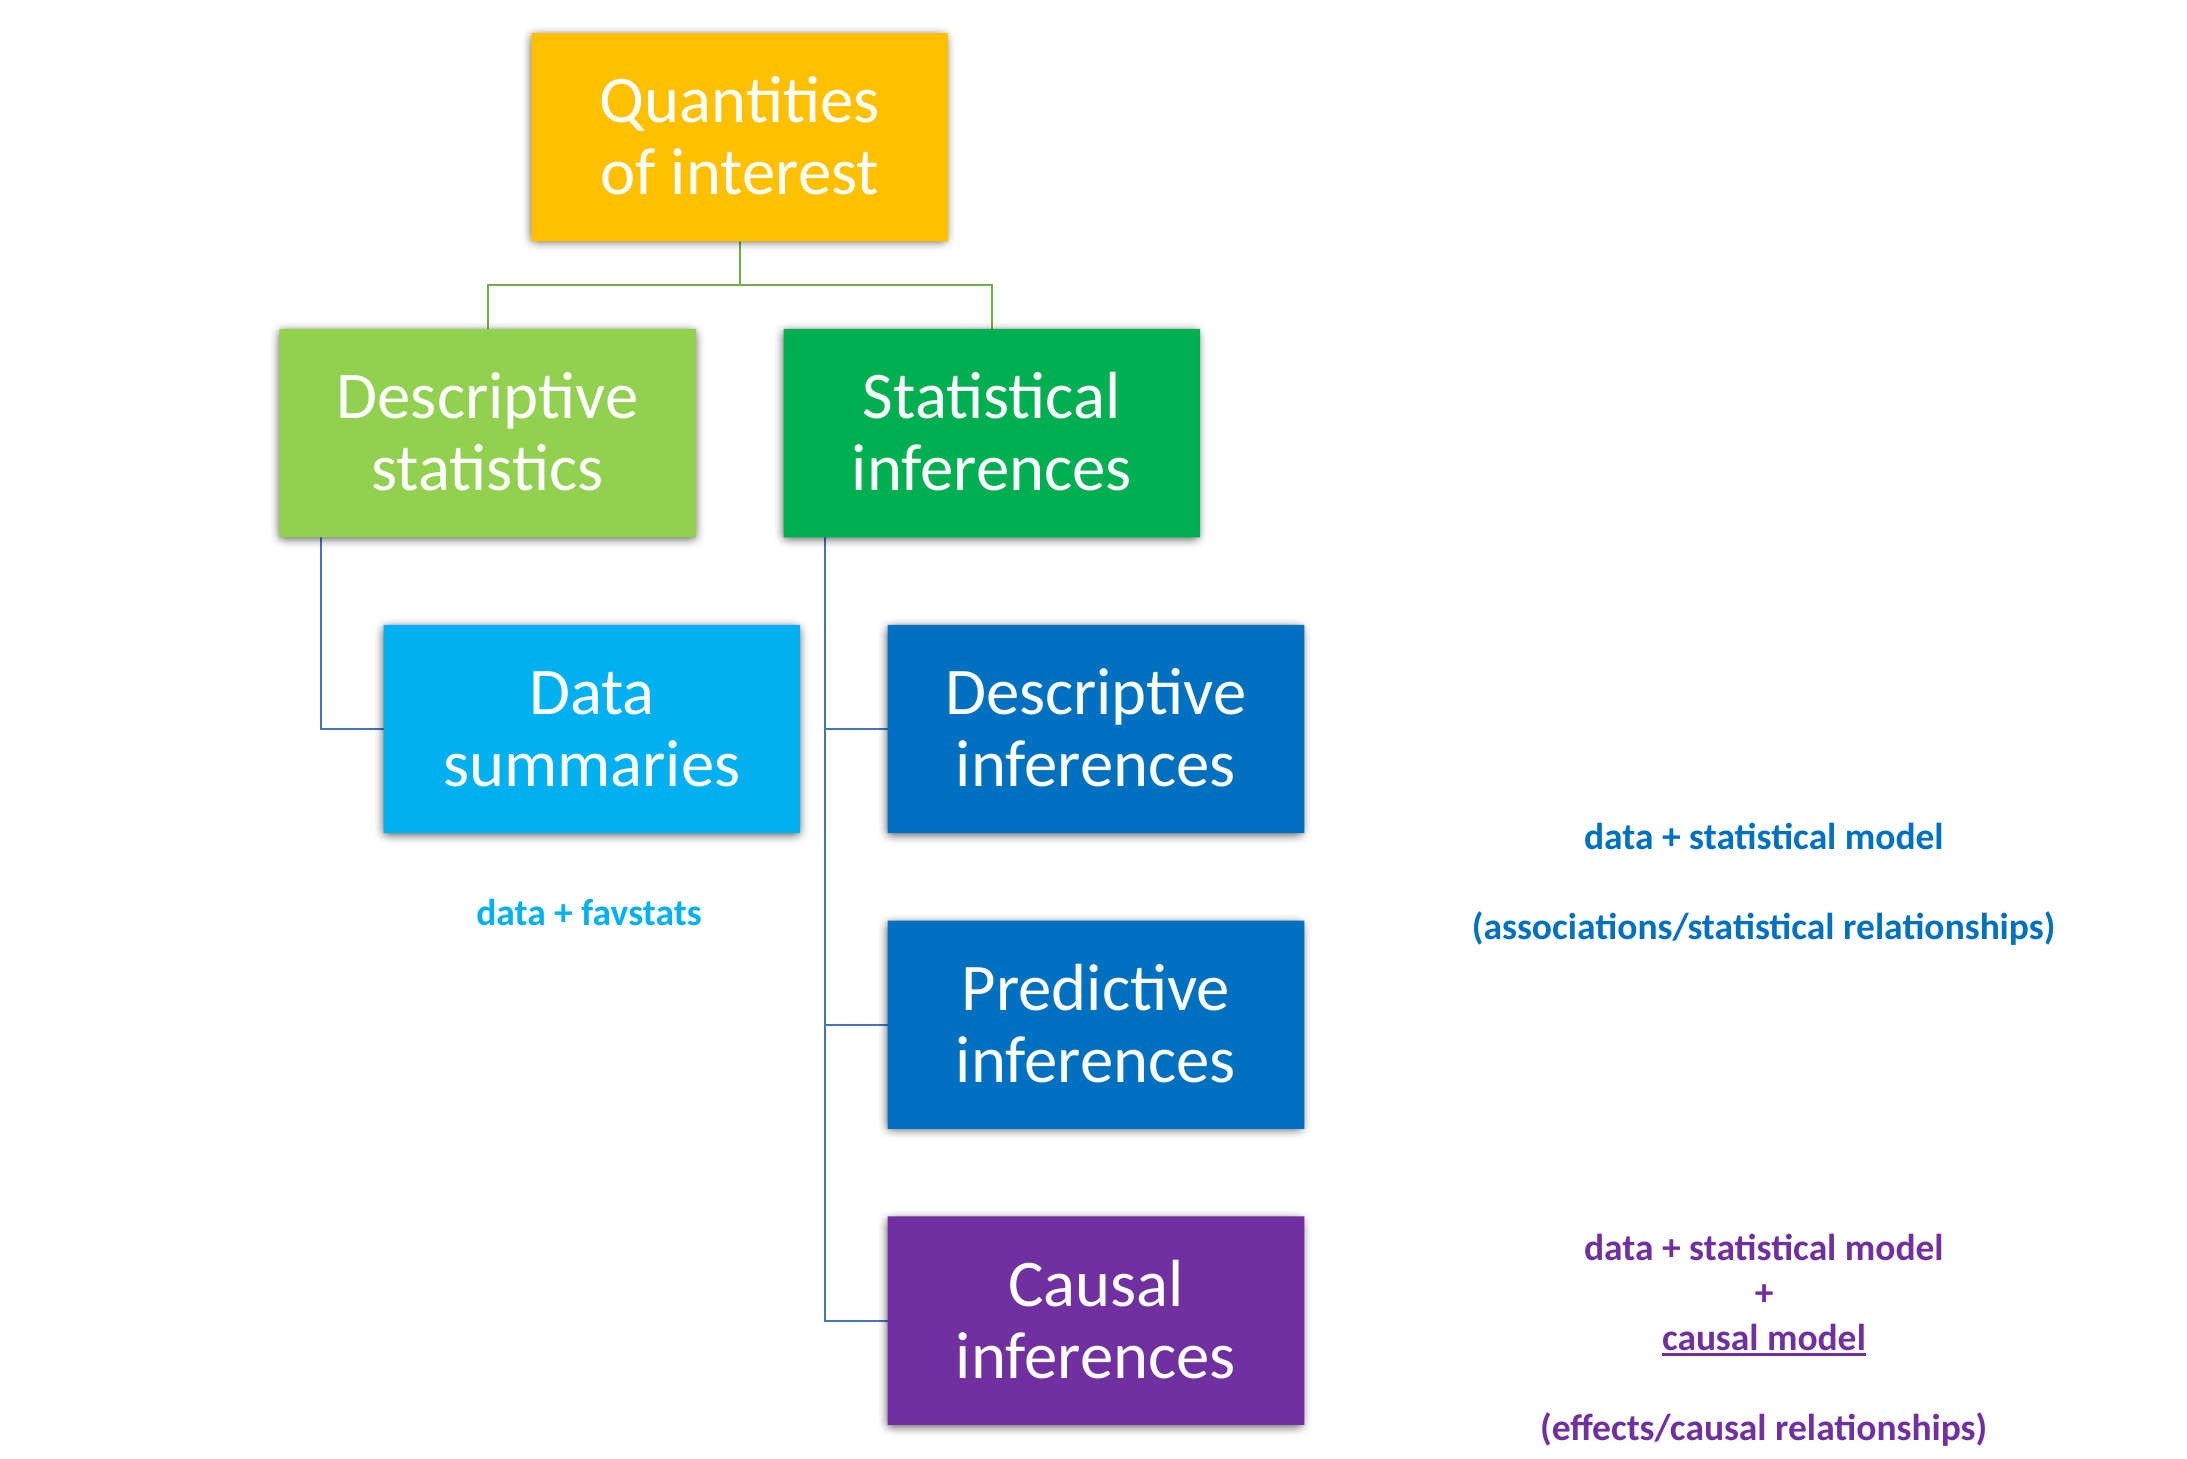

Quantities
of interest
Descriptive statistics
Data summaries
Statistical inferences
Descriptive inferences
Predictive inferences
Causal inferences
data + statistical model
(associations/statistical relationships)
data + favstats
data + statistical model
+
causal model
(effects/causal relationships)